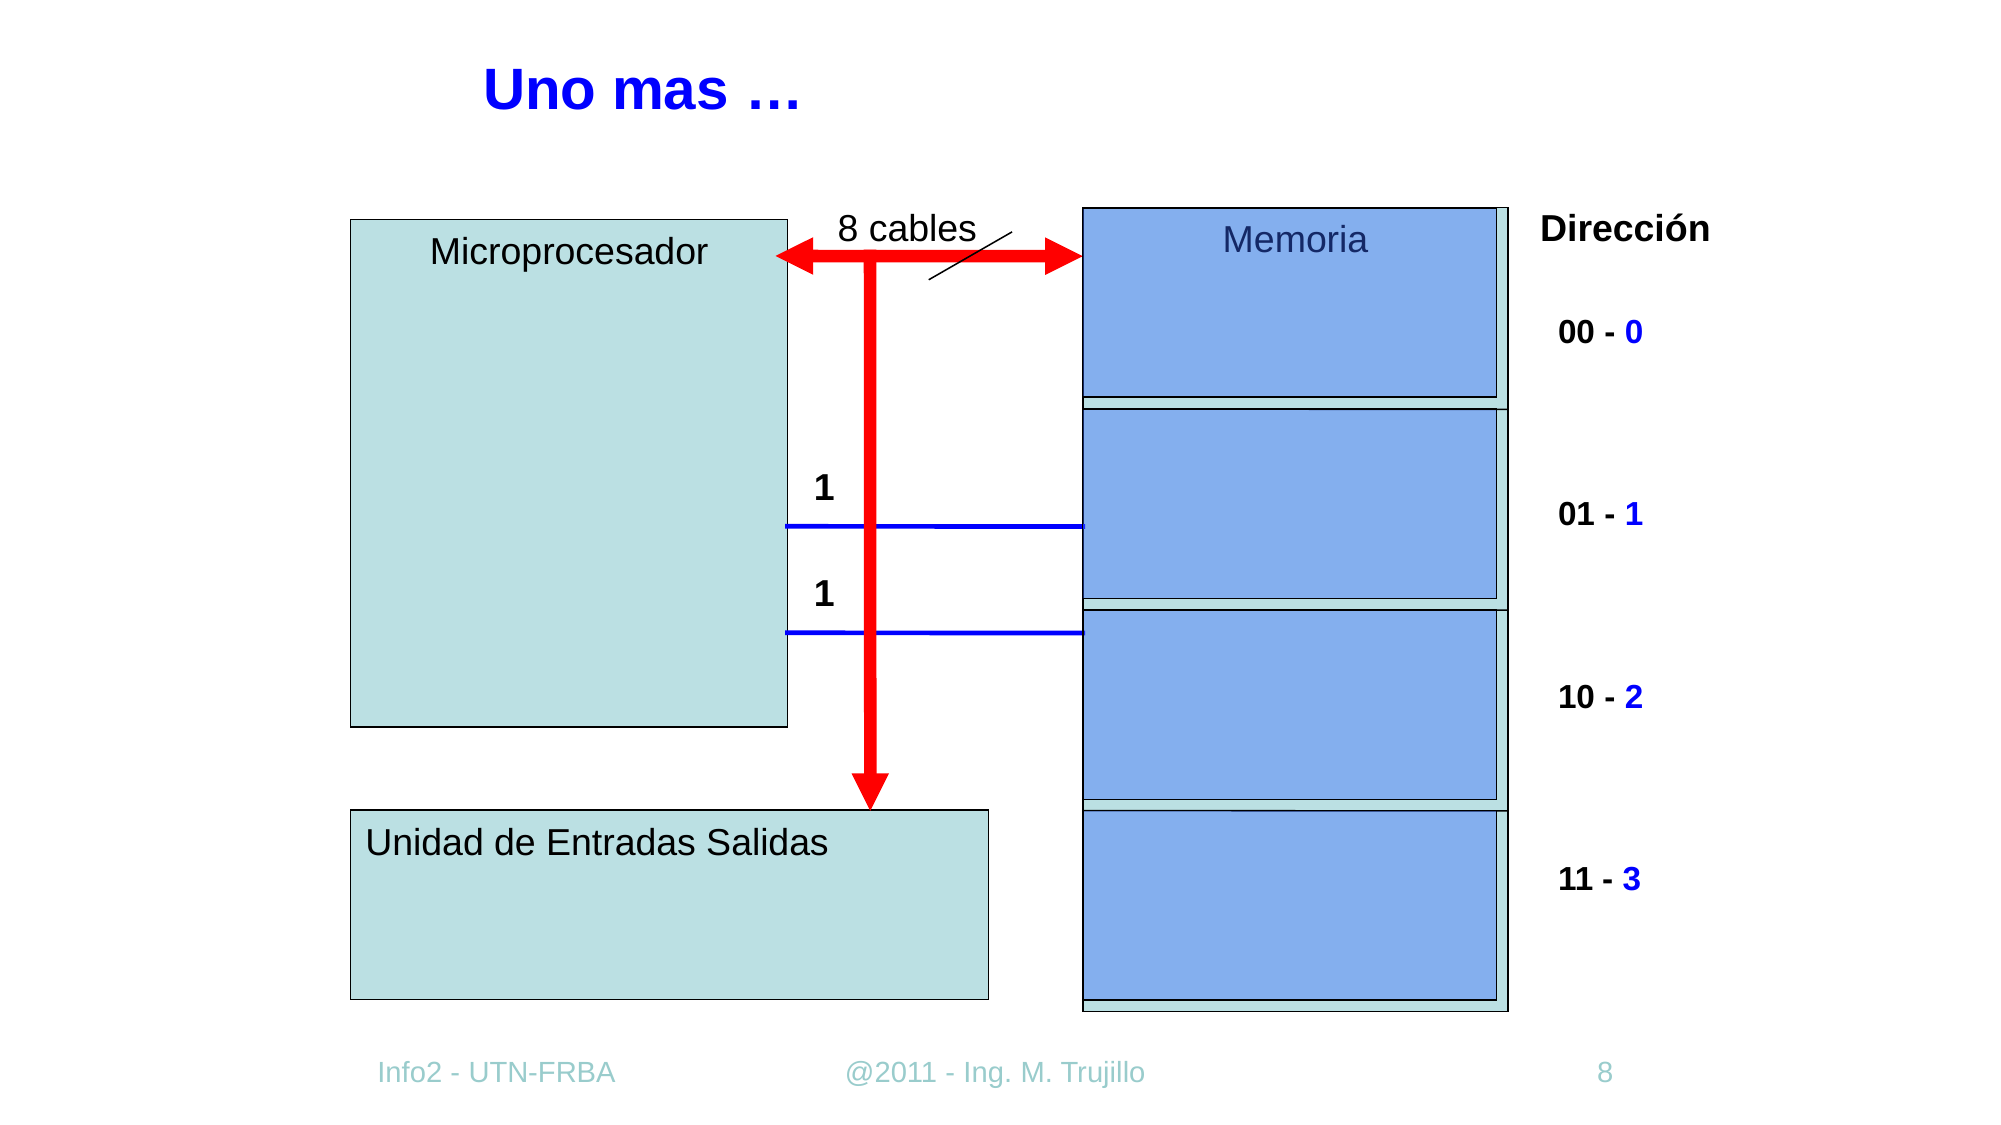

Uno mas …
8 cables
Dirección
00 - 0

01 - 1

10 - 2

11 - 3
Memoria

0
0
Microprocesador

0
1
1
1

1
0

Unidad de Entradas Salidas
Info2 - UTN-FRBA
@2011 - Ing. M. Trujillo
8